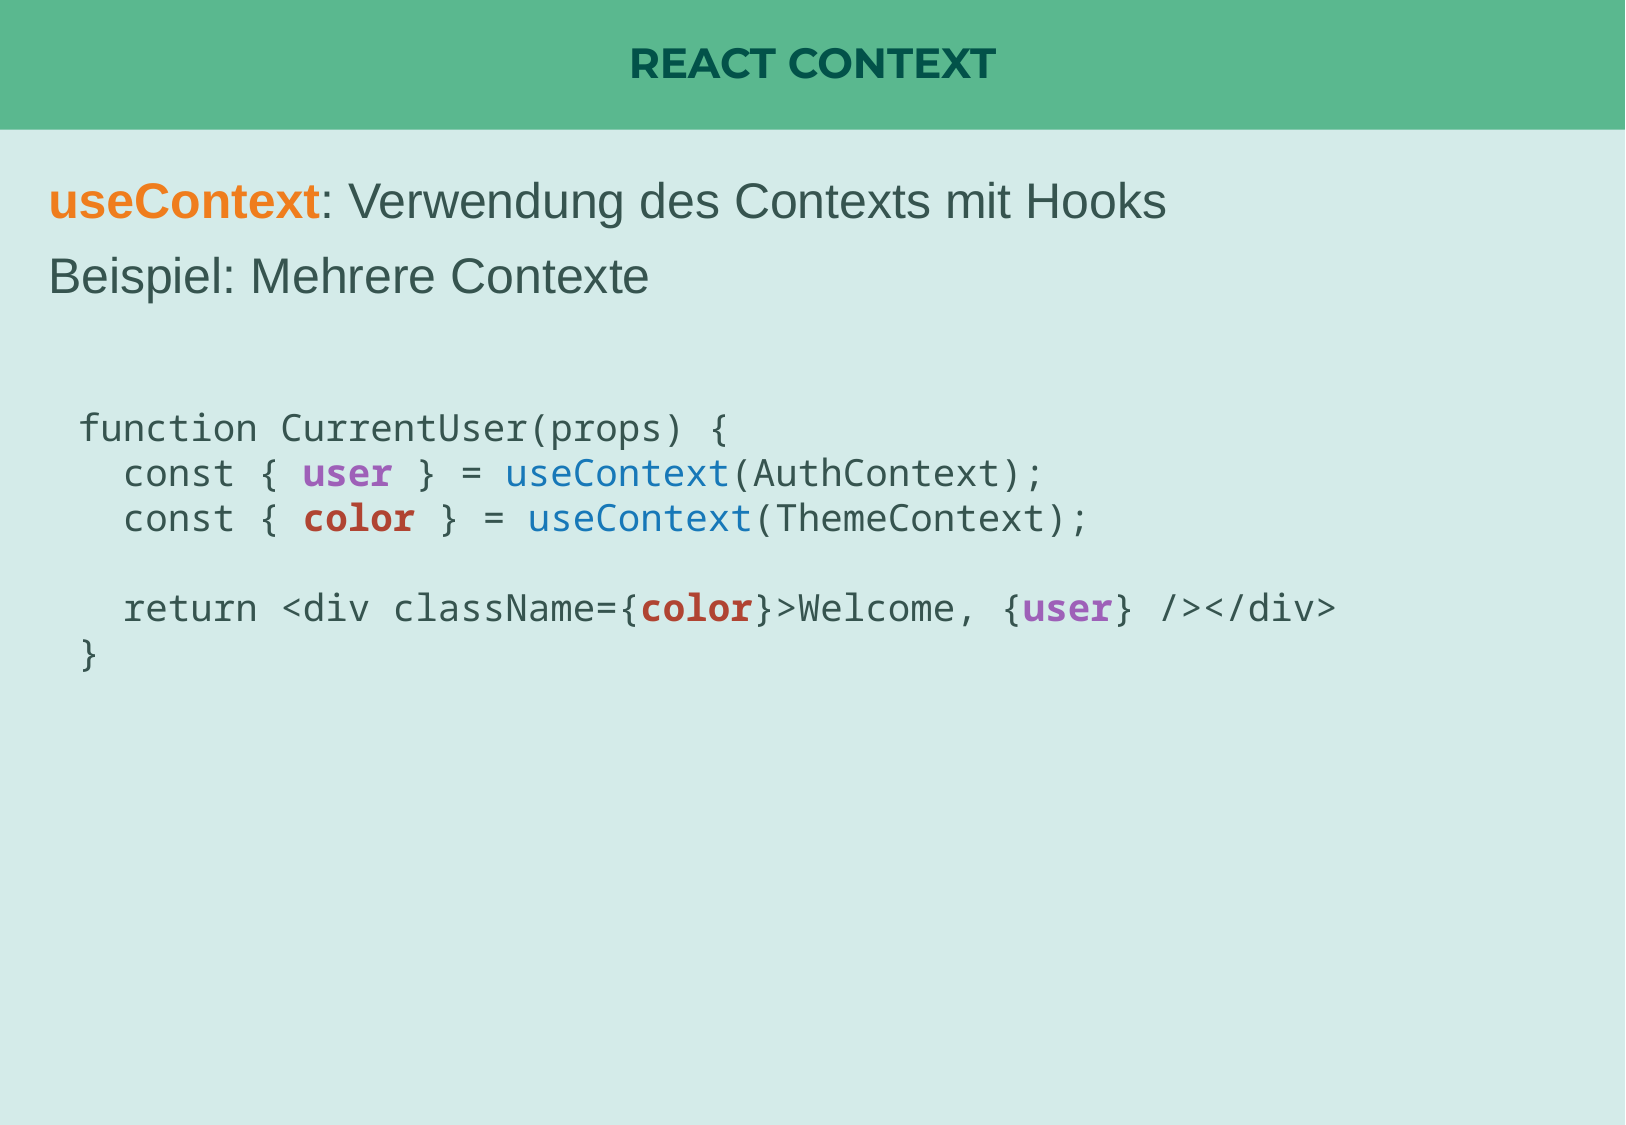

# React Context
useContext: Verwendung des Contexts mit Hooks
Beispiel: Mehrere Contexte

function CurrentUser(props) {
  const { user } = useContext(AuthContext);
  const { color } = useContext(ThemeContext);

  return <div className={color}>Welcome, {user} /></div>
}
Beispiel: ChatPage oder Tabs

Beispiel: UserStatsPage für fetch ?